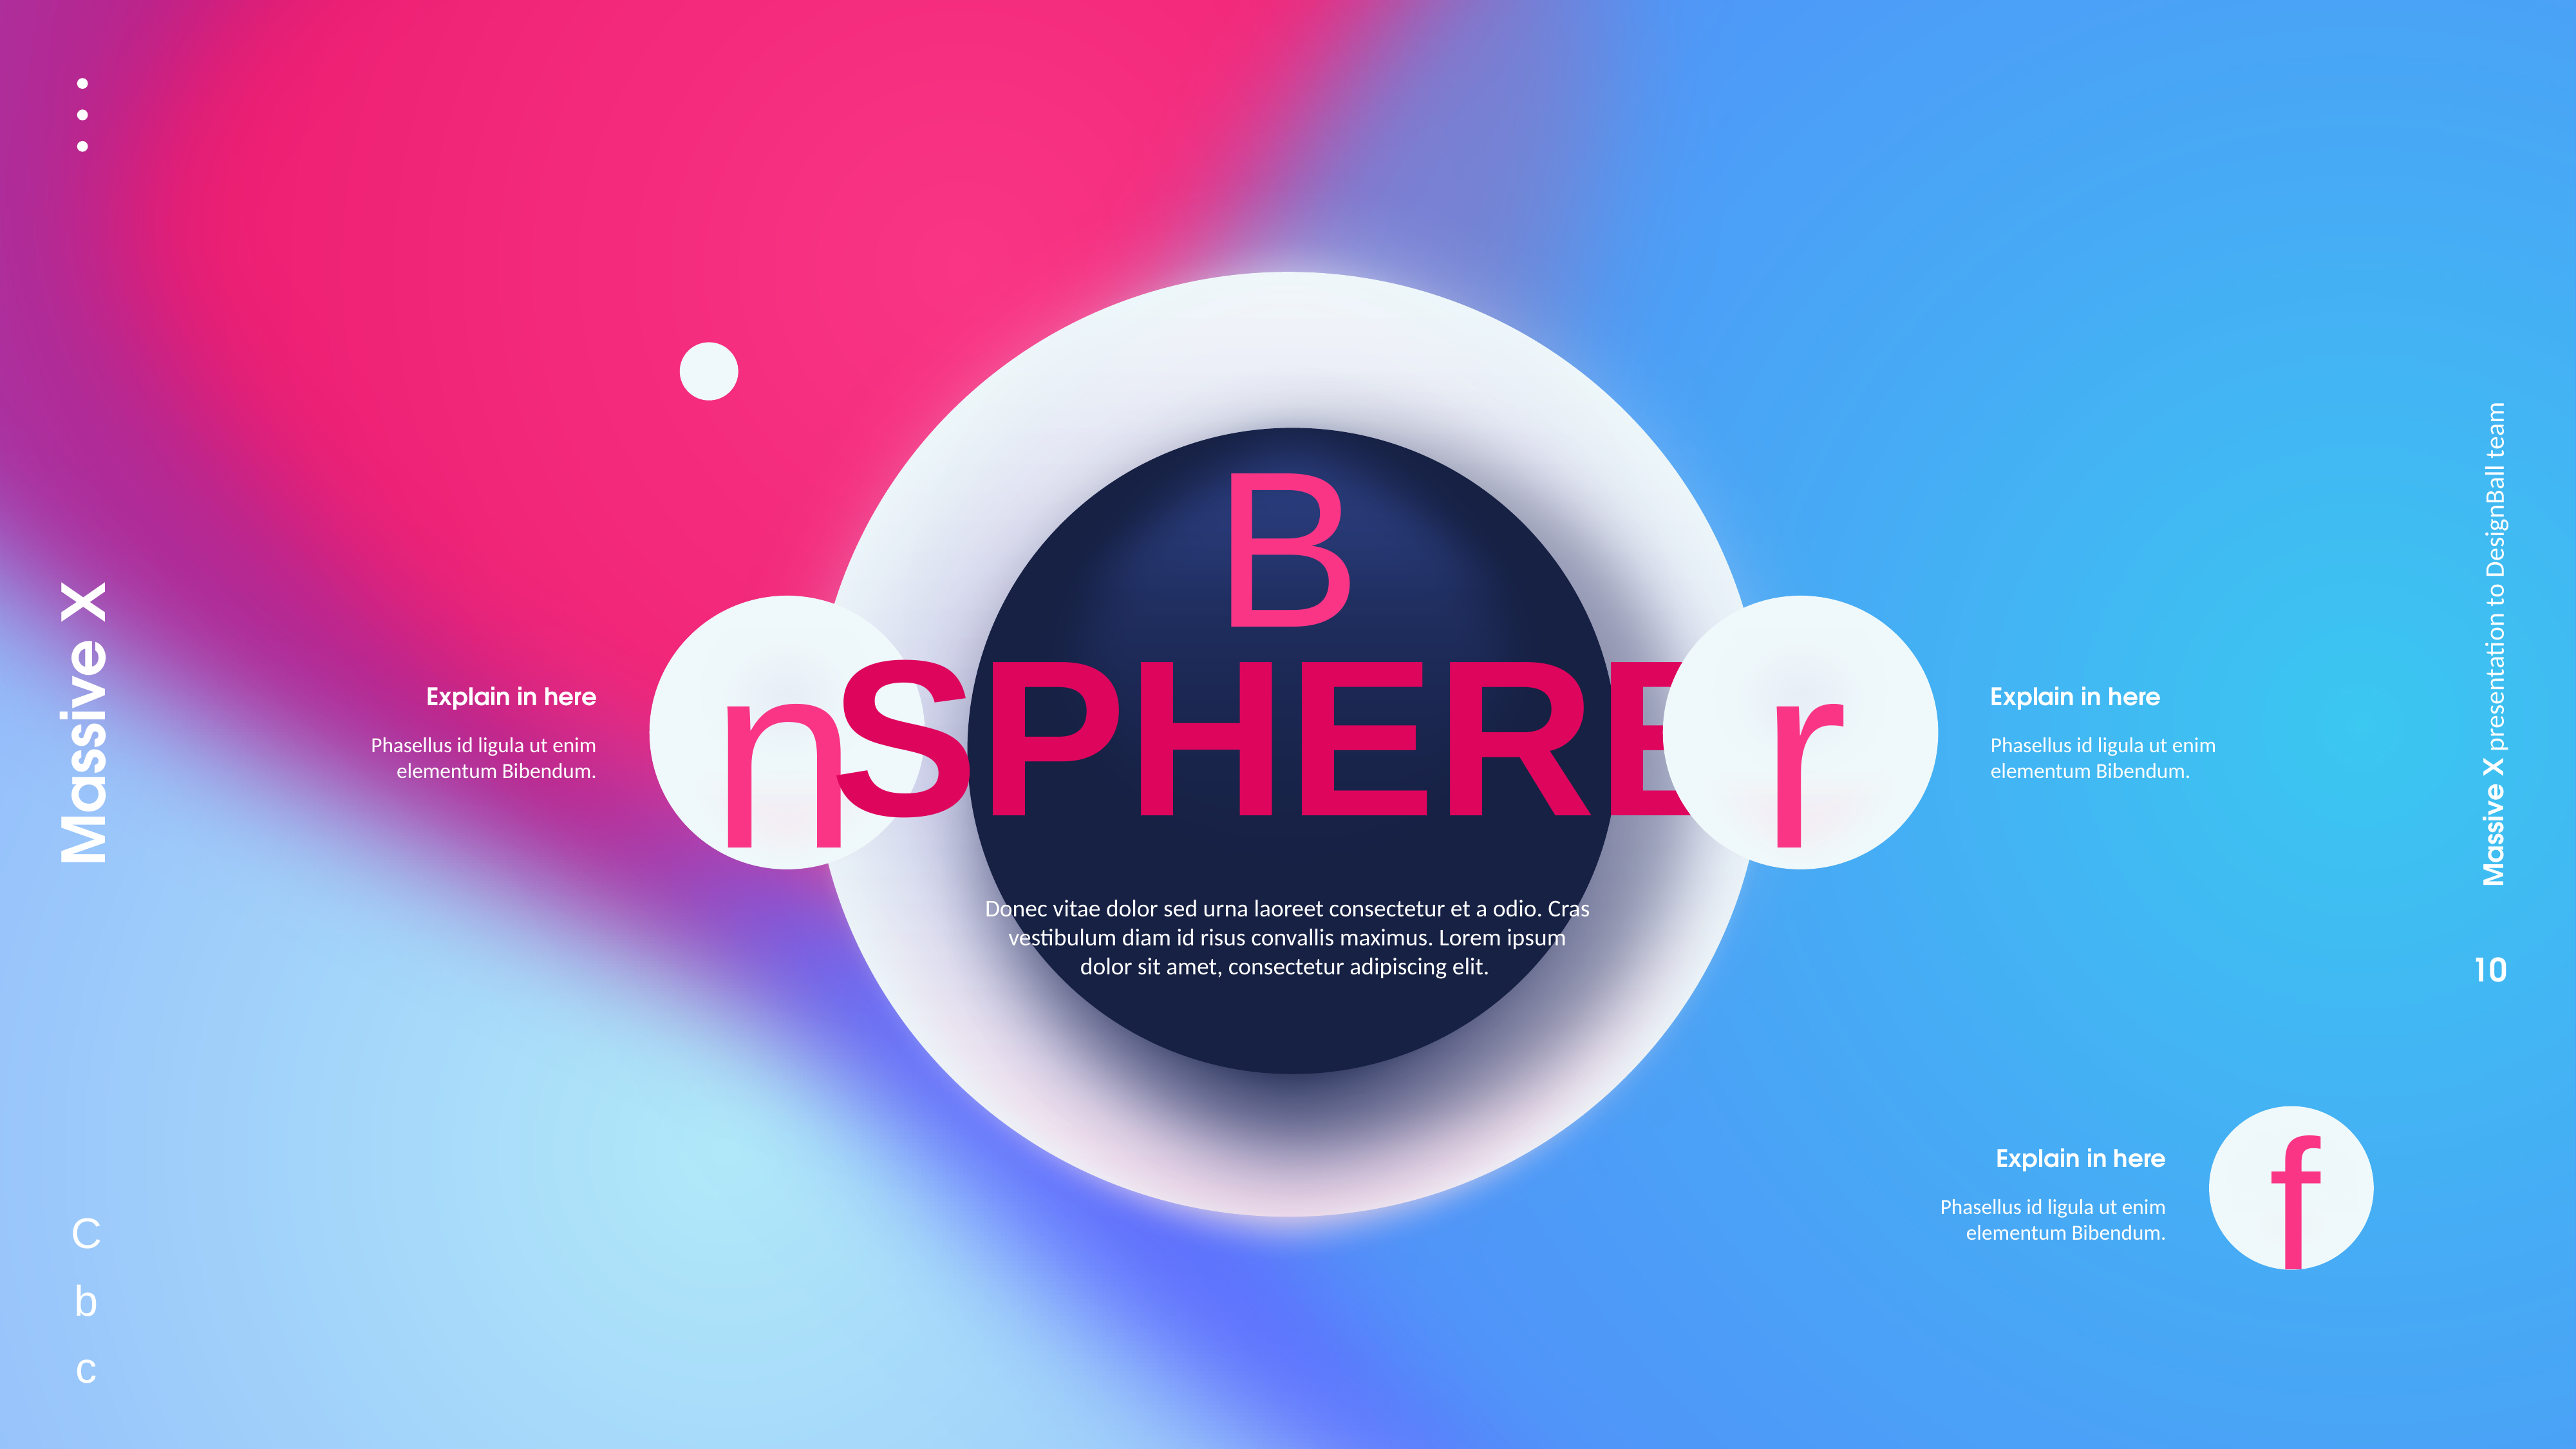

B

n

r
SPHERE
Explain in here
Phasellus id ligula ut enim elementum Bibendum.
Explain in here
Phasellus id ligula ut enim elementum Bibendum.
Donec vitae dolor sed urna laoreet consectetur et a odio. Cras vestibulum diam id risus convallis maximus. Lorem ipsum dolor sit amet, consectetur adipiscing elit.
f

Explain in here
Phasellus id ligula ut enim elementum Bibendum.